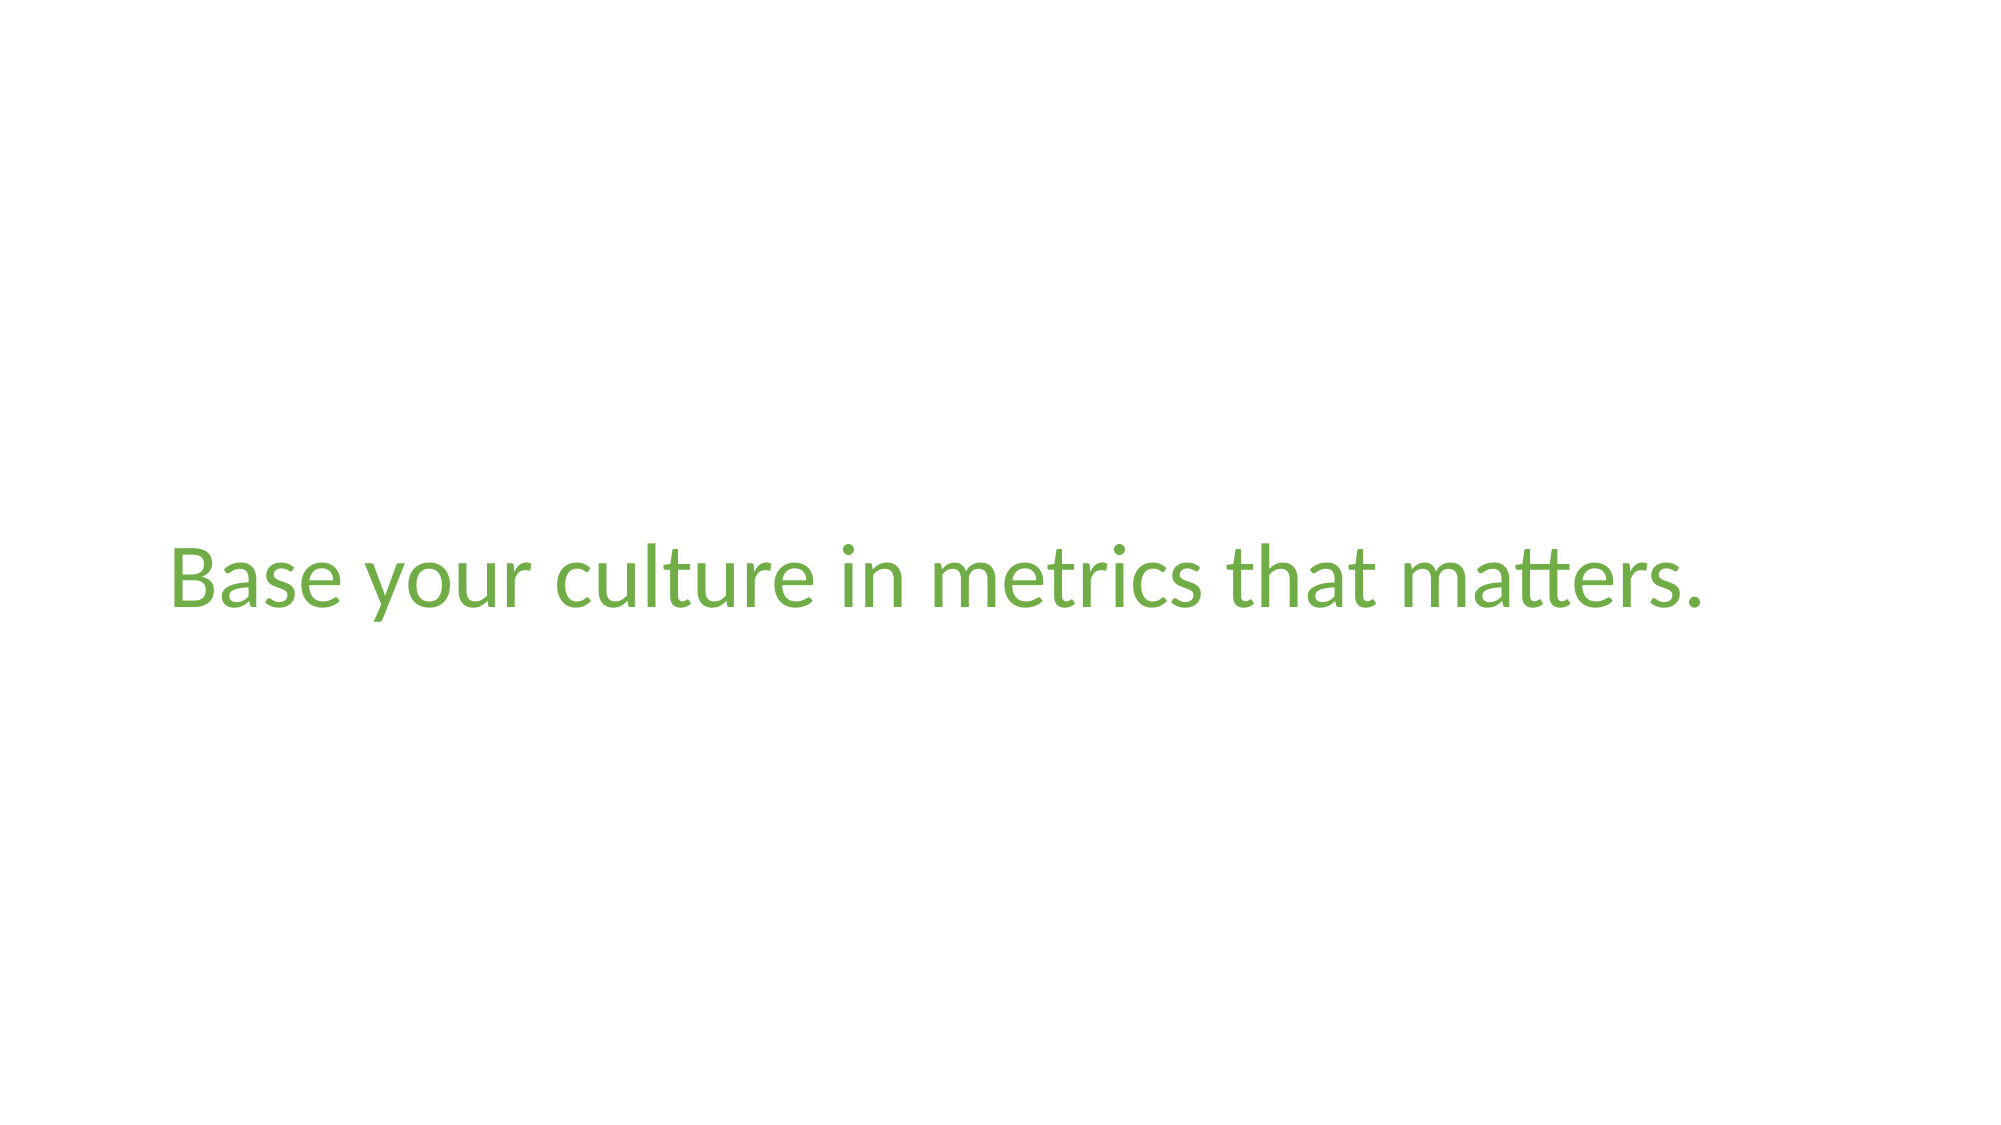

# Base your culture in metrics that matters.